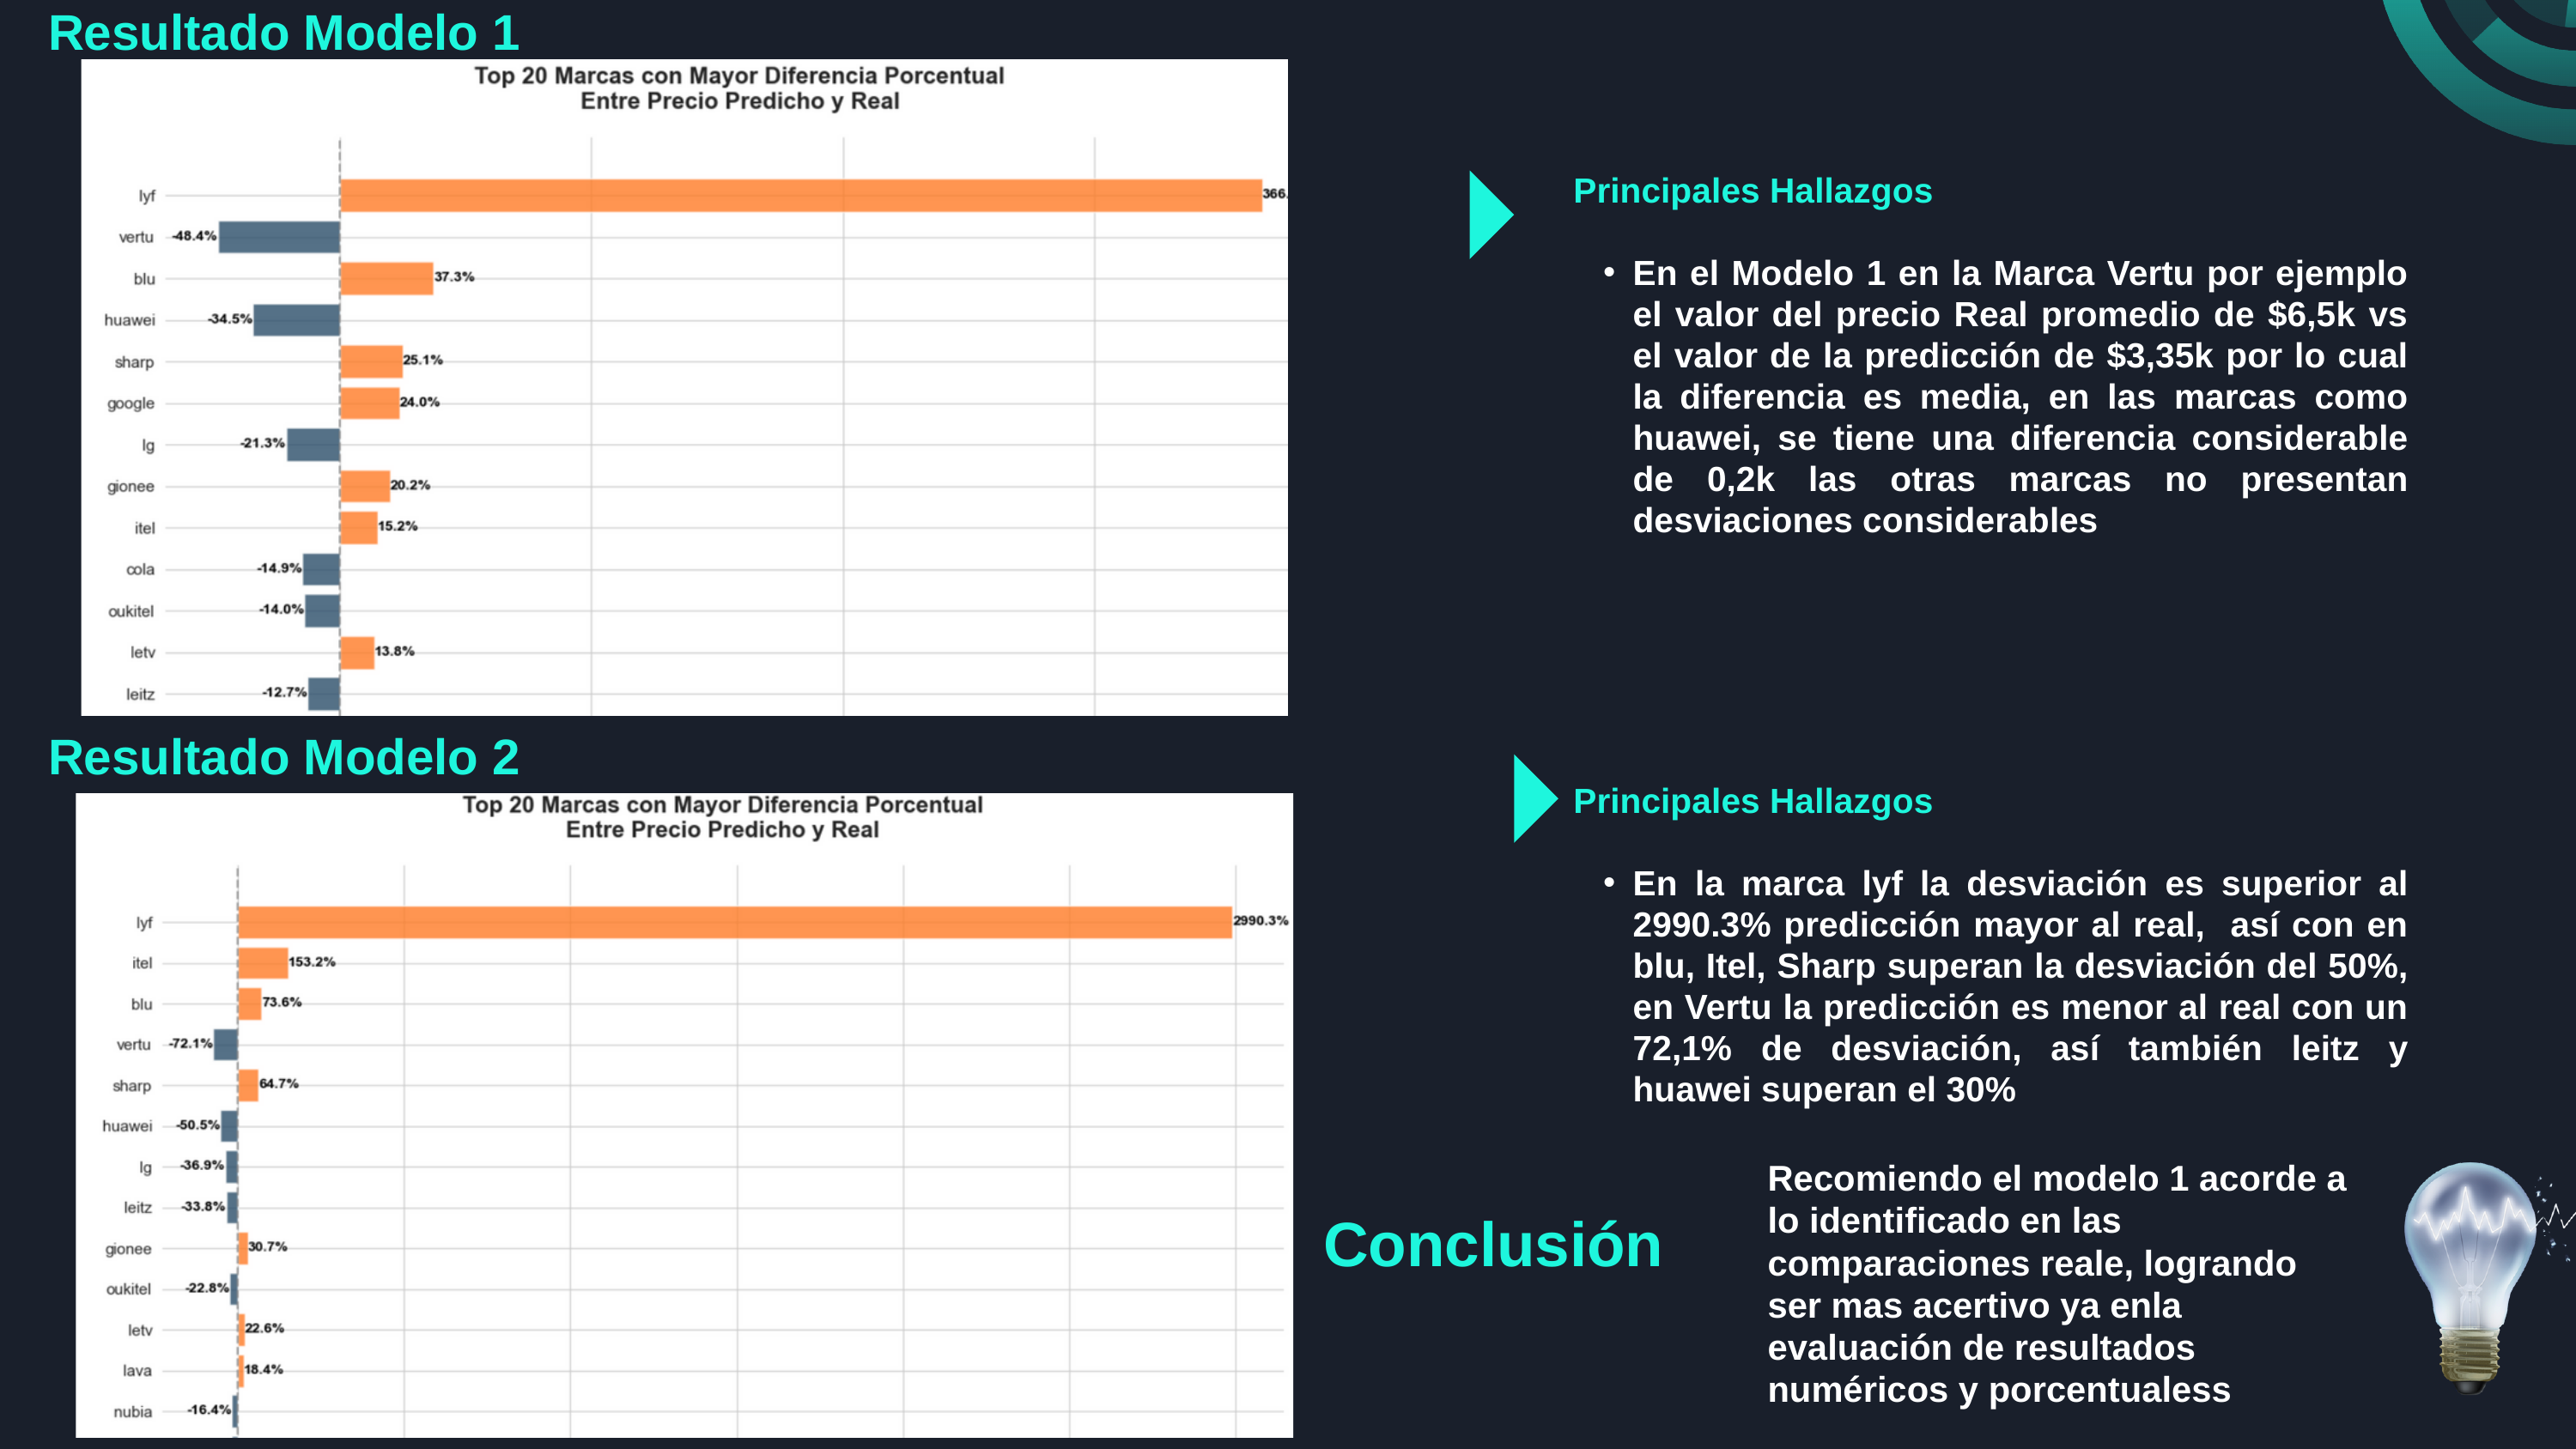

Resultado Modelo 1

Principales Hallazgos

En el Modelo 1 en la Marca Vertu por ejemplo el valor del precio Real promedio de $6,5k vs el valor de la predicción de $3,35k por lo cual la diferencia es media, en las marcas como huawei, se tiene una diferencia considerable de 0,2k las otras marcas no presentan desviaciones considerables

Resultado Modelo 2

Principales Hallazgos

En la marca lyf la desviación es superior al 2990.3% predicción mayor al real,  así con en blu, Itel, Sharp superan la desviación del 50%, en Vertu la predicción es menor al real con un 72,1% de desviación, así también leitz y huawei superan el 30%

Recomiendo el modelo 1 acorde a lo identificado en las comparaciones reale, logrando ser mas acertivo ya enla evaluación de resultados numéricos y porcentualess
Conclusión